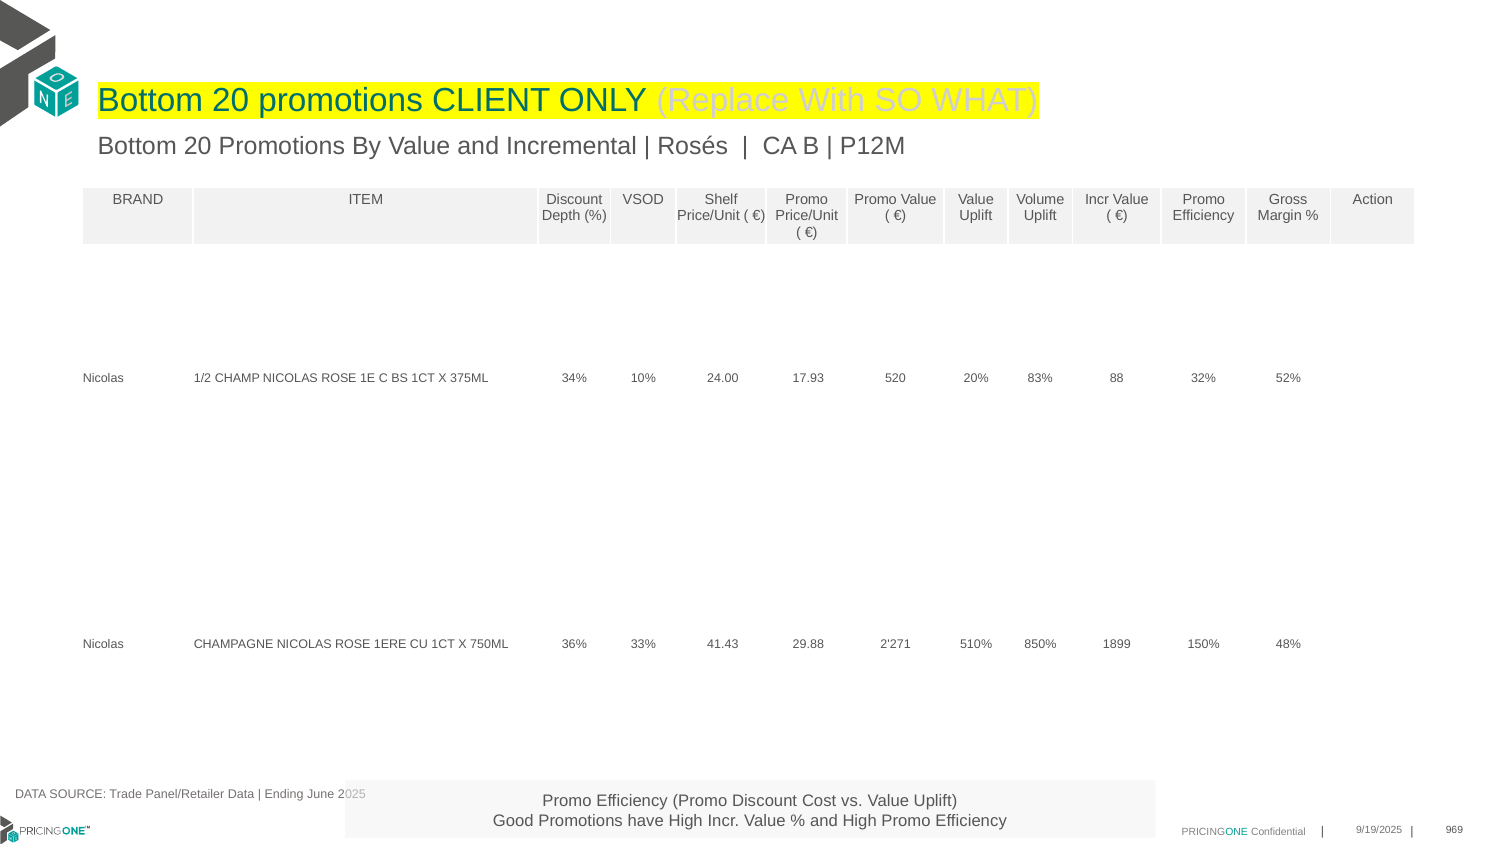

# Bottom 20 promotions CLIENT ONLY (Replace With SO WHAT)
Bottom 20 Promotions By Value and Incremental | Rosés  |  CA B | P12M
| BRAND | ITEM | Discount Depth (%) | VSOD | Shelf Price/Unit ( €) | Promo Price/Unit ( €) | Promo Value ( €) | Value Uplift | Volume Uplift | Incr Value ( €) | Promo Efficiency | Gross Margin % | Action |
| --- | --- | --- | --- | --- | --- | --- | --- | --- | --- | --- | --- | --- |
| Nicolas | 1/2 CHAMP NICOLAS ROSE 1E C BS 1CT X 375ML | 34% | 10% | 24.00 | 17.93 | 520 | 20% | 83% | 88 | 32% | 52% |  |
| Nicolas | CHAMPAGNE NICOLAS ROSE 1ERE CU 1CT X 750ML | 36% | 33% | 41.43 | 29.88 | 2'271 | 510% | 850% | 1899 | 150% | 48% |  |
DATA SOURCE: Trade Panel/Retailer Data | Ending June 2025
Promo Efficiency (Promo Discount Cost vs. Value Uplift)
Good Promotions have High Incr. Value % and High Promo Efficiency

9/19/2025
969